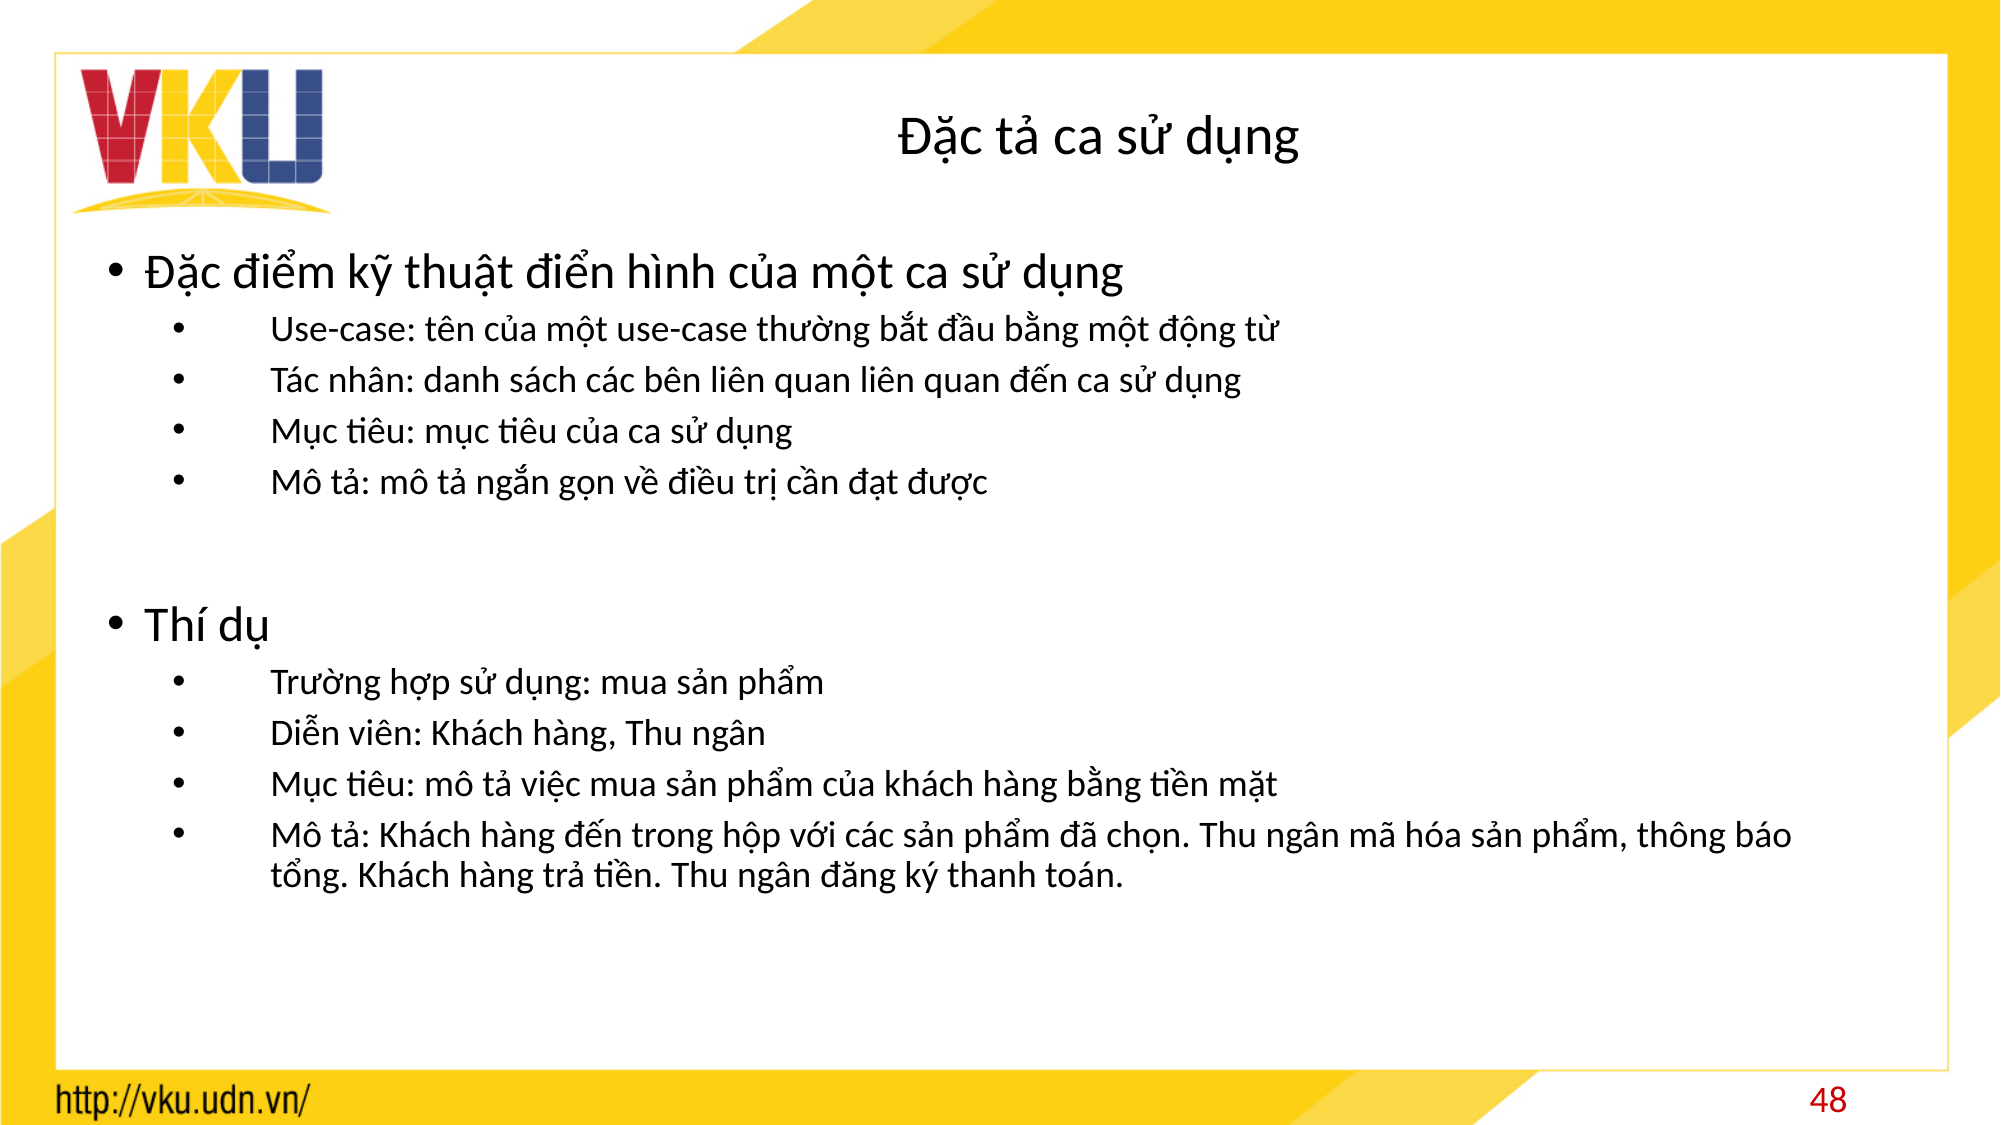

# Đặc tả ca sử dụng
Đặc điểm kỹ thuật điển hình của một ca sử dụng
Use-case: tên của một use-case thường bắt đầu bằng một động từ
Tác nhân: danh sách các bên liên quan liên quan đến ca sử dụng
Mục tiêu: mục tiêu của ca sử dụng
Mô tả: mô tả ngắn gọn về điều trị cần đạt được

Thí dụ
Trường hợp sử dụng: mua sản phẩm
Diễn viên: Khách hàng, Thu ngân
Mục tiêu: mô tả việc mua sản phẩm của khách hàng bằng tiền mặt
Mô tả: Khách hàng đến trong hộp với các sản phẩm đã chọn. Thu ngân mã hóa sản phẩm, thông báo tổng. Khách hàng trả tiền. Thu ngân đăng ký thanh toán.
48